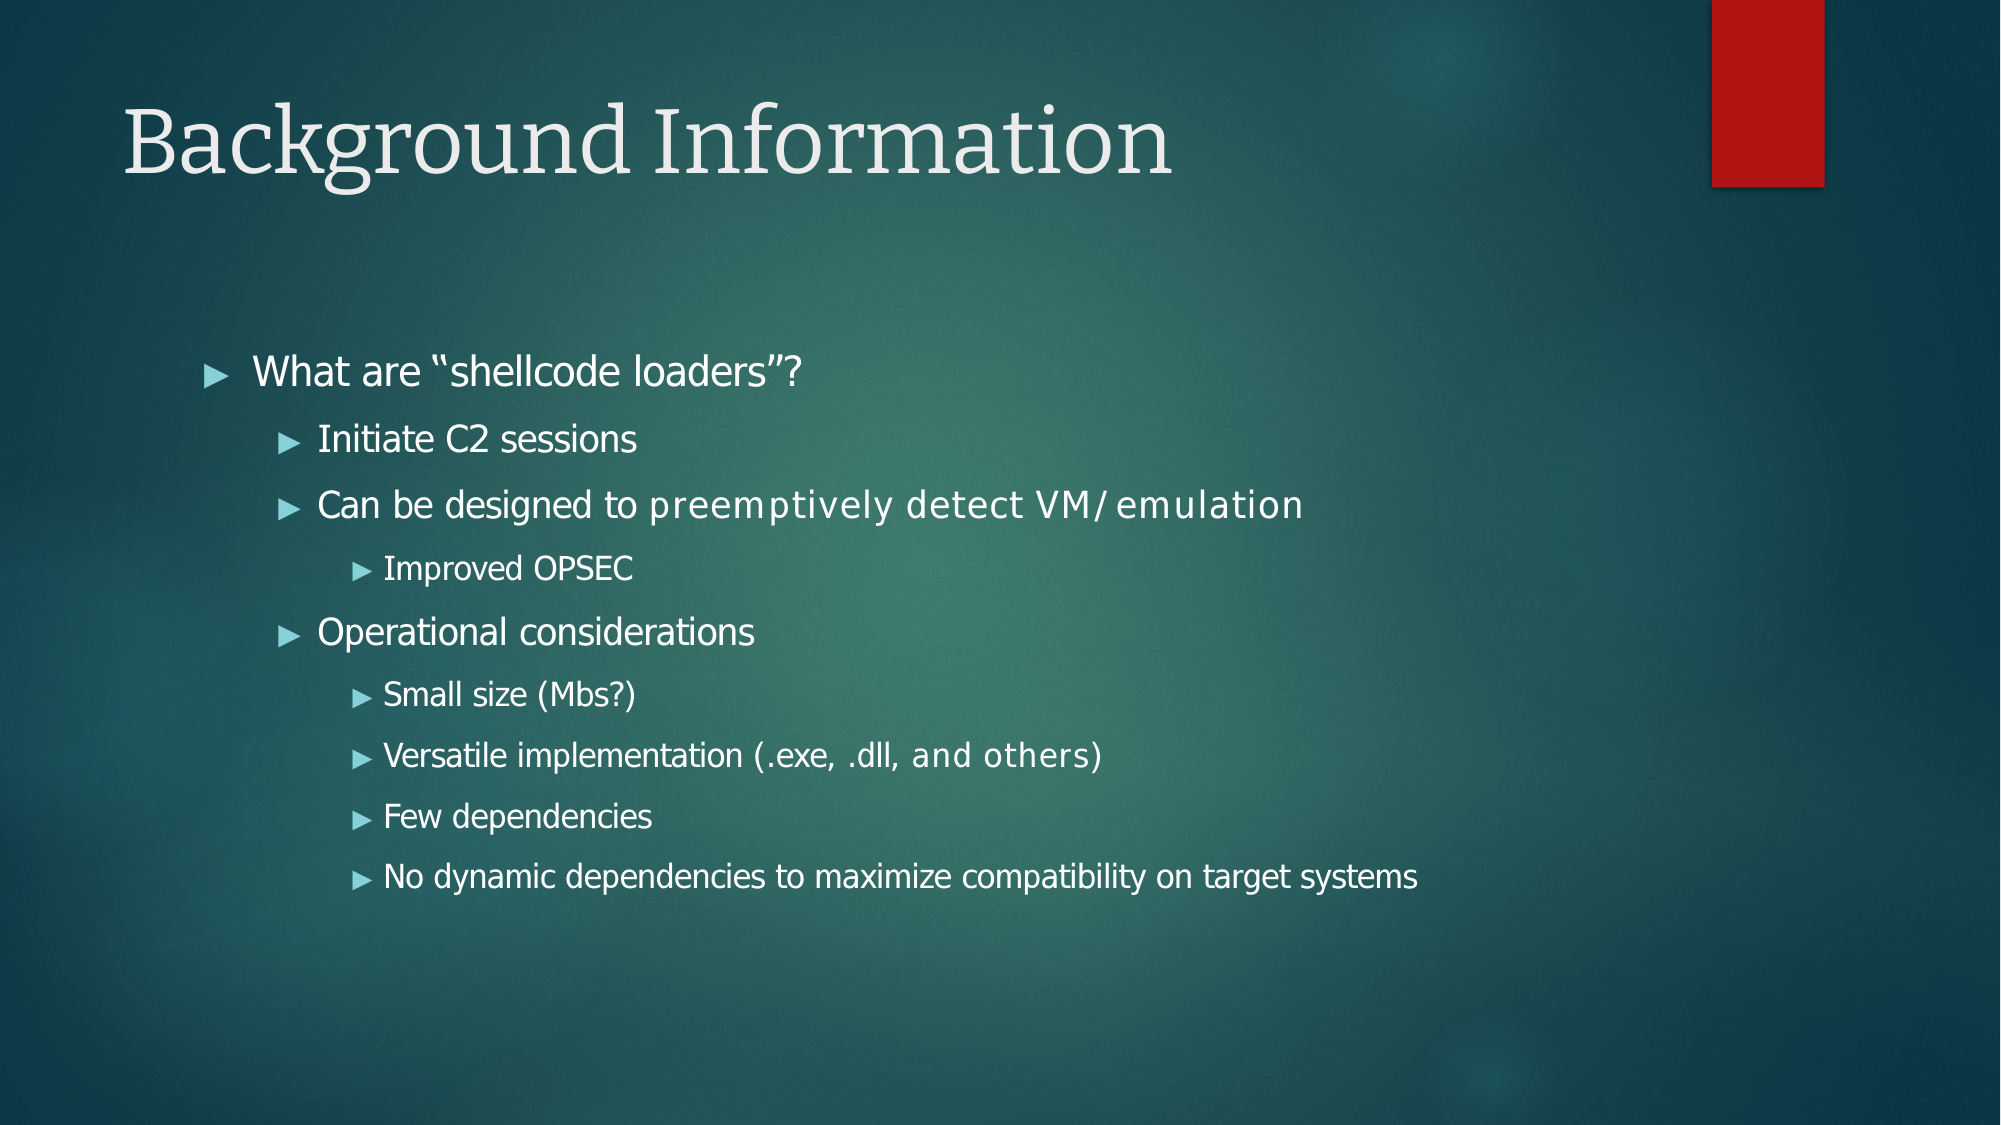

# Background Information
What are “shellcode loaders”?
Initiate C2 sessions
Can be designed to preemptively detect VM/emulation
Improved OPSEC
Operational considerations
Small size (Mbs?)
Versatile implementation (.exe, .dll, and others)
Few dependencies
No dynamic dependencies to maximize compatibility on target systems